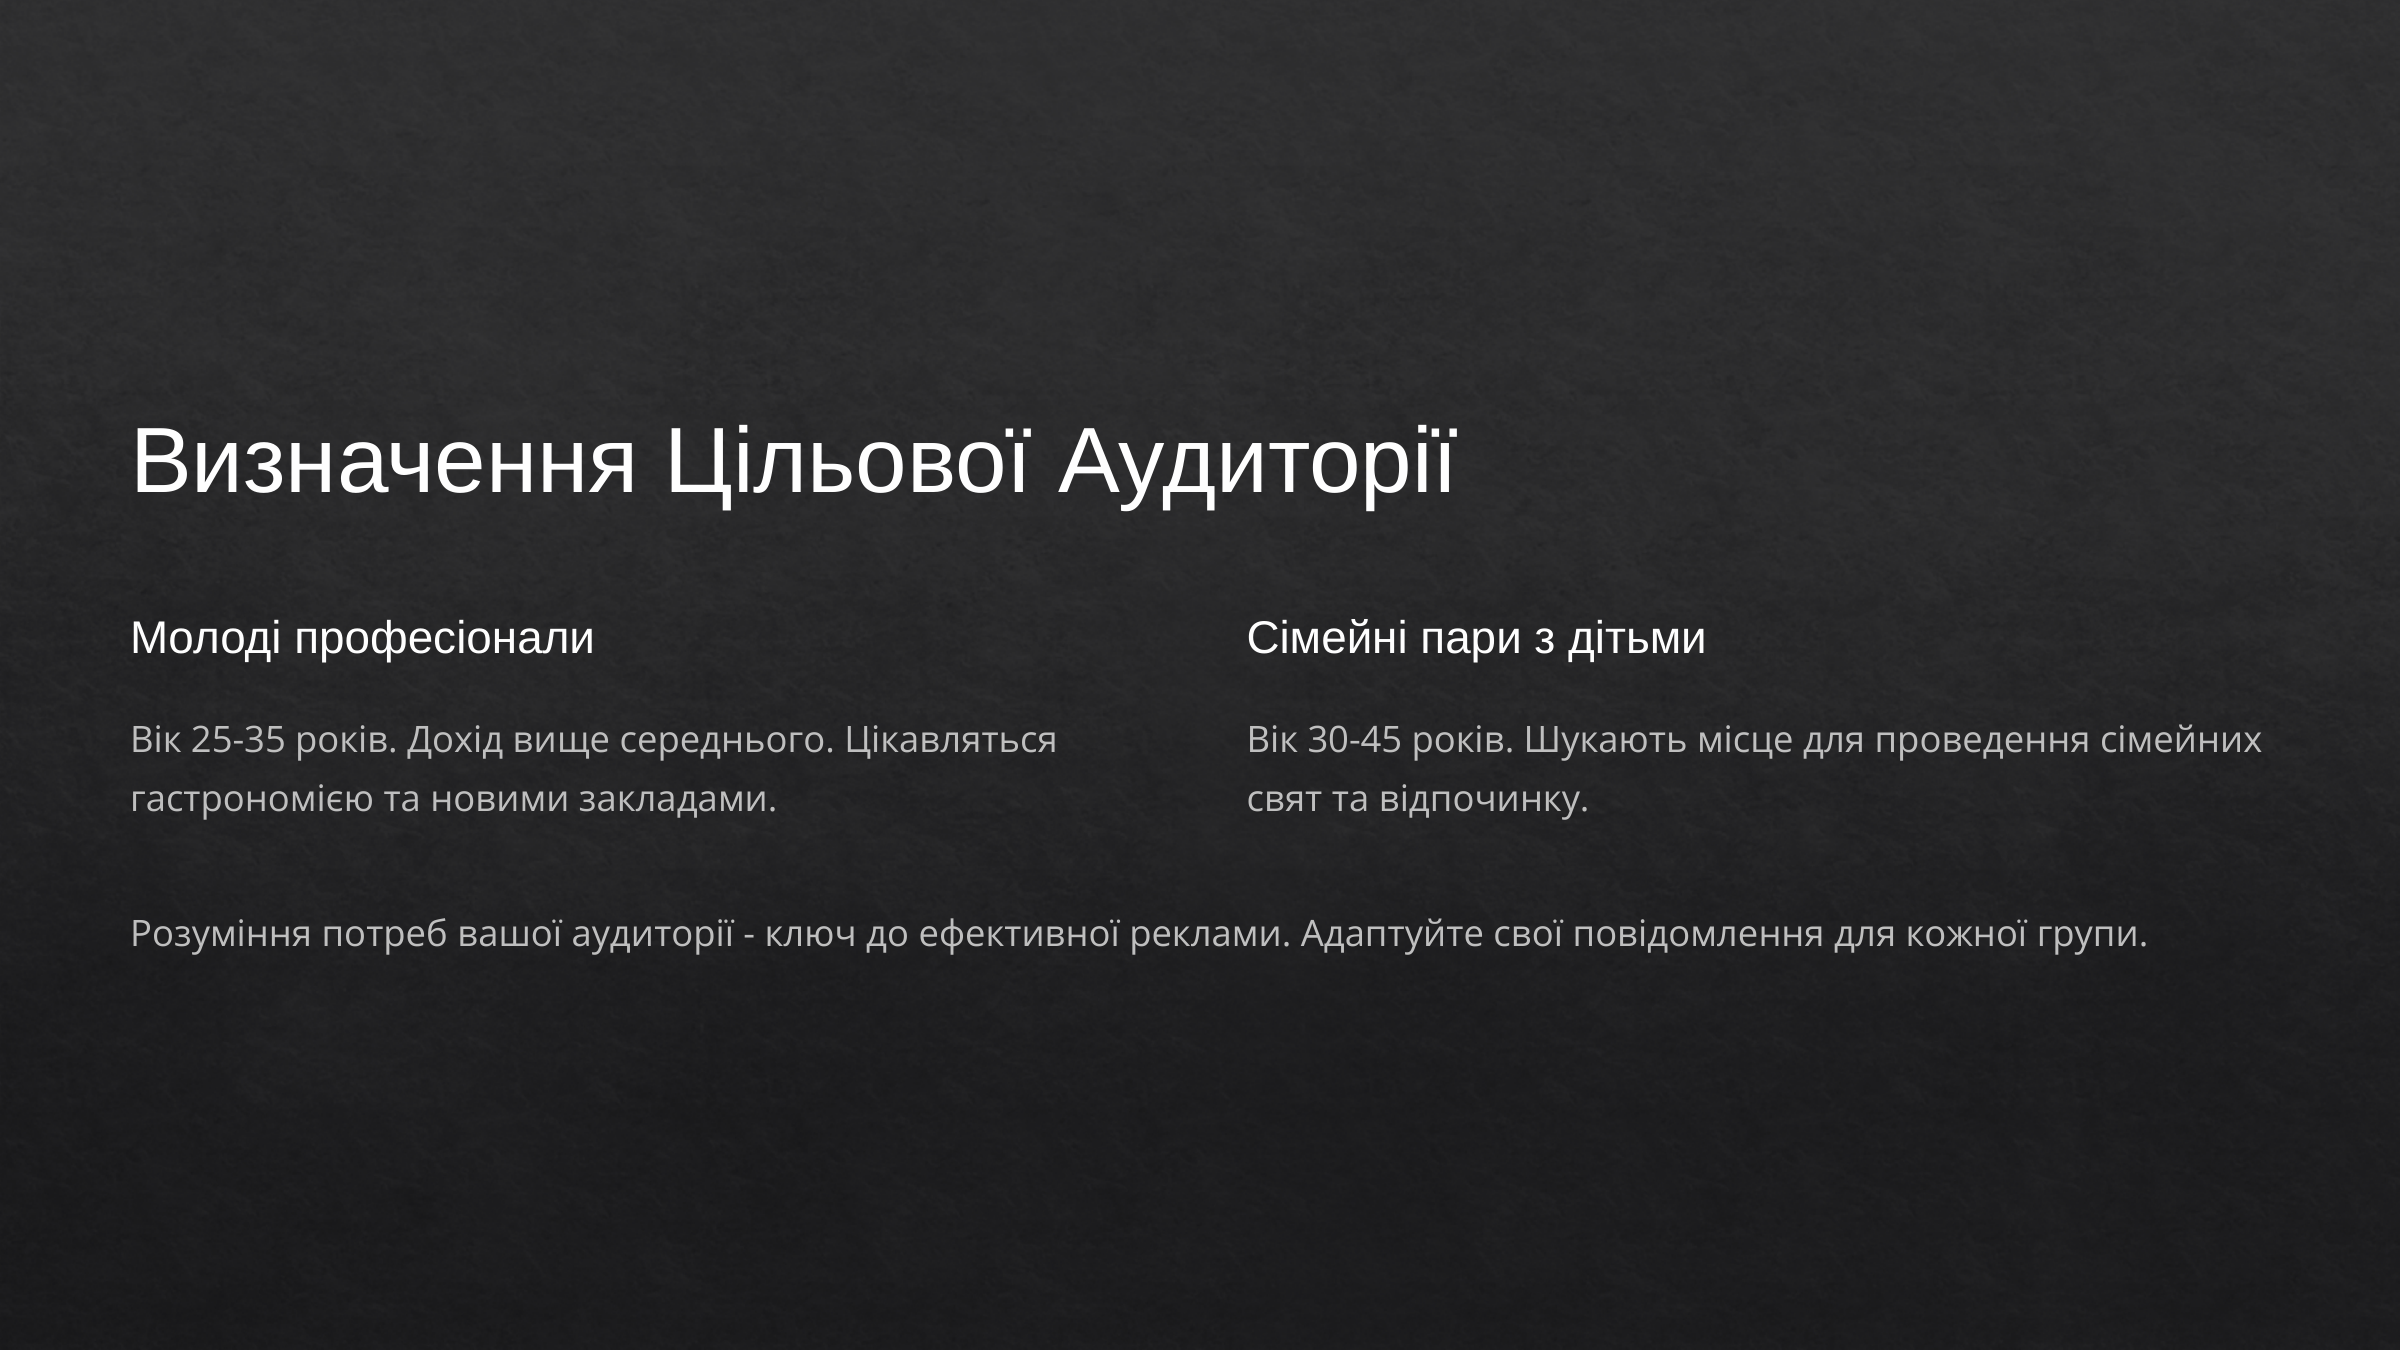

Визначення Цільової Аудиторії
Молоді професіонали
Сімейні пари з дітьми
Вік 25-35 років. Дохід вище середнього. Цікавляться гастрономією та новими закладами.
Вік 30-45 років. Шукають місце для проведення сімейних свят та відпочинку.
Розуміння потреб вашої аудиторії - ключ до ефективної реклами. Адаптуйте свої повідомлення для кожної групи.